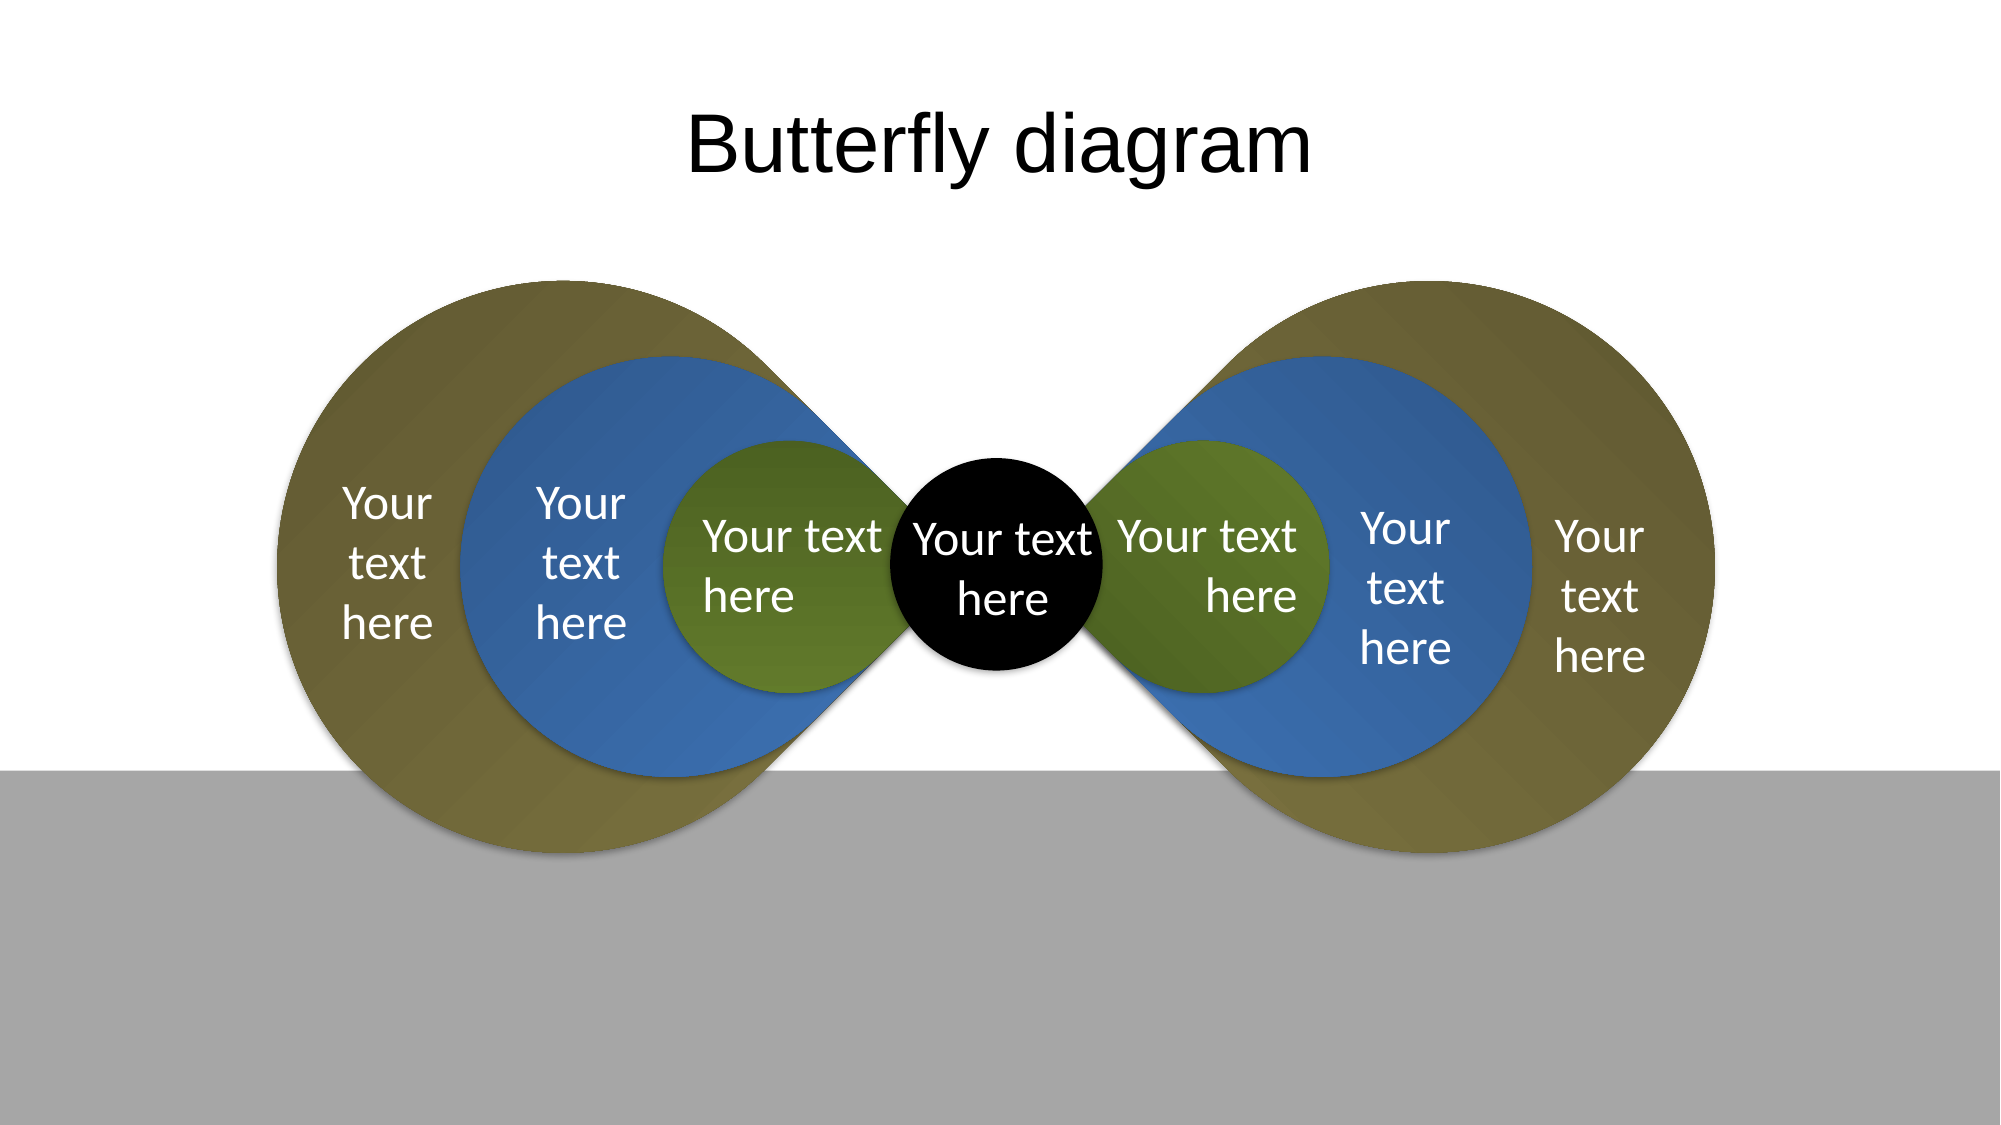

# Butterfly diagram

Your text here

Your text here

Your text here

Your text here

Your text here

Your text here

Your text here